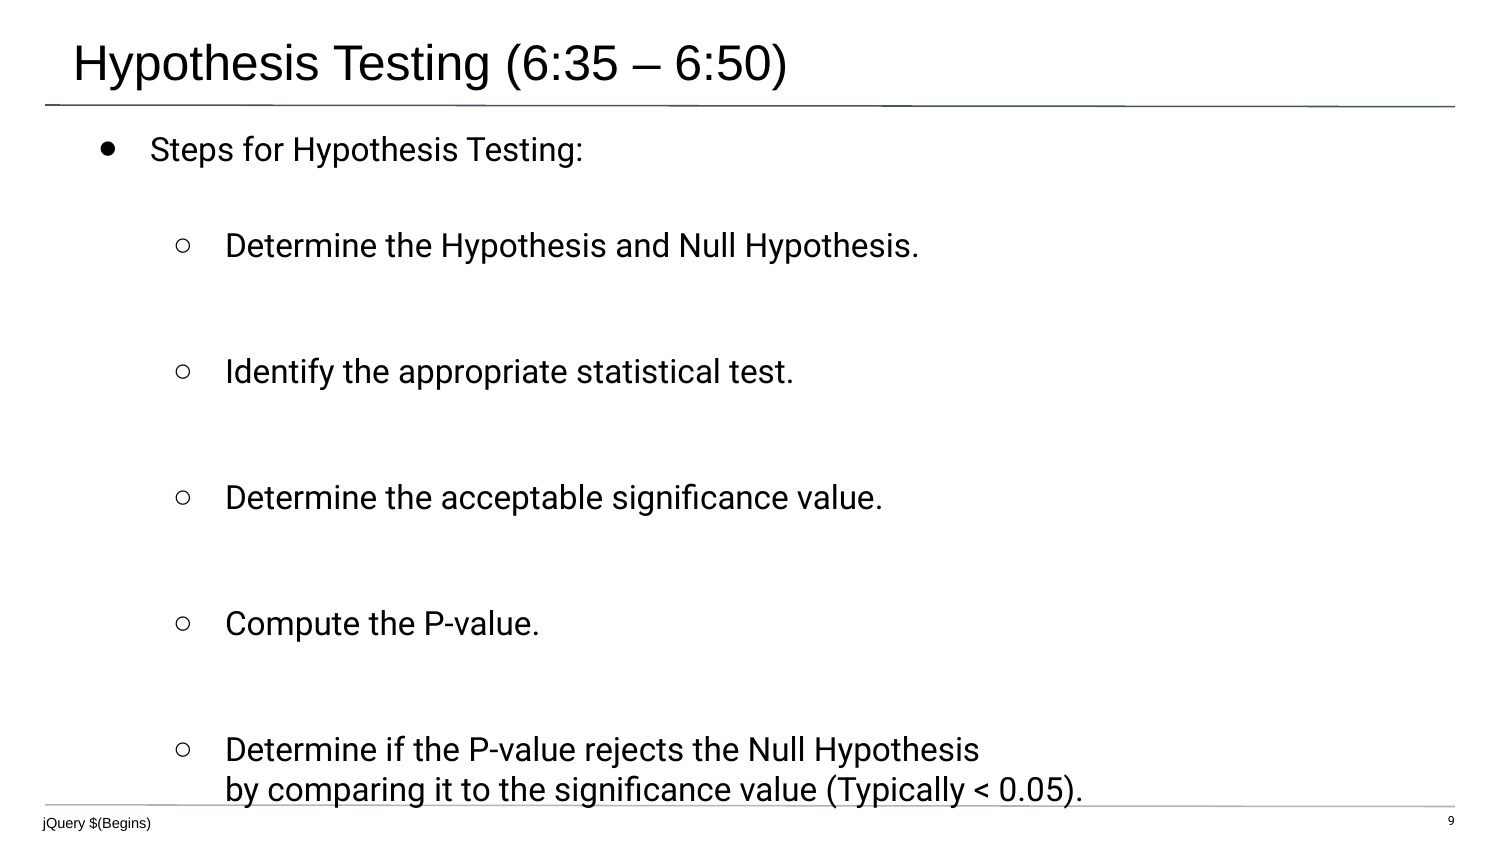

# Hypothesis Testing (6:35 – 6:50)
Steps for Hypothesis Testing:

Determine the Hypothesis and Null Hypothesis.

Identify the appropriate statistical test.

Determine the acceptable significance value.

Compute the P-value.

Determine if the P-value rejects the Null Hypothesis
by comparing it to the significance value (Typically < 0.05).

jQuery $(Begins)